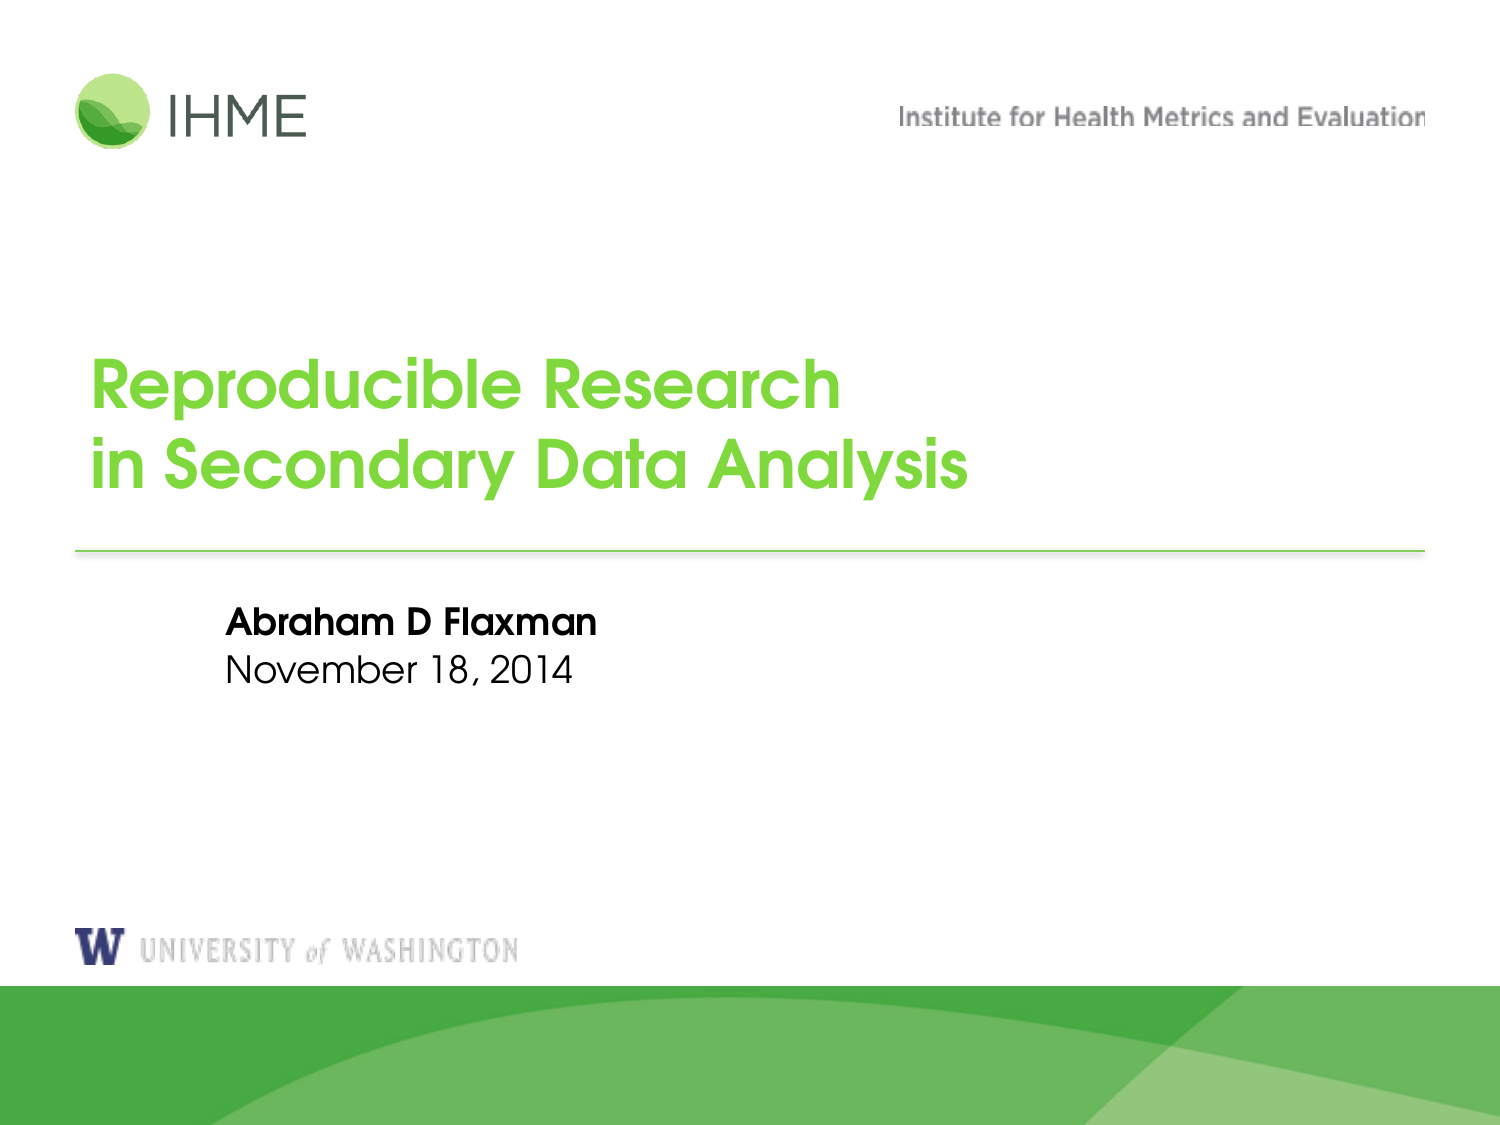

# Reproducible Research in Secondary Data Analysis
Abraham D Flaxman
November 18, 2014